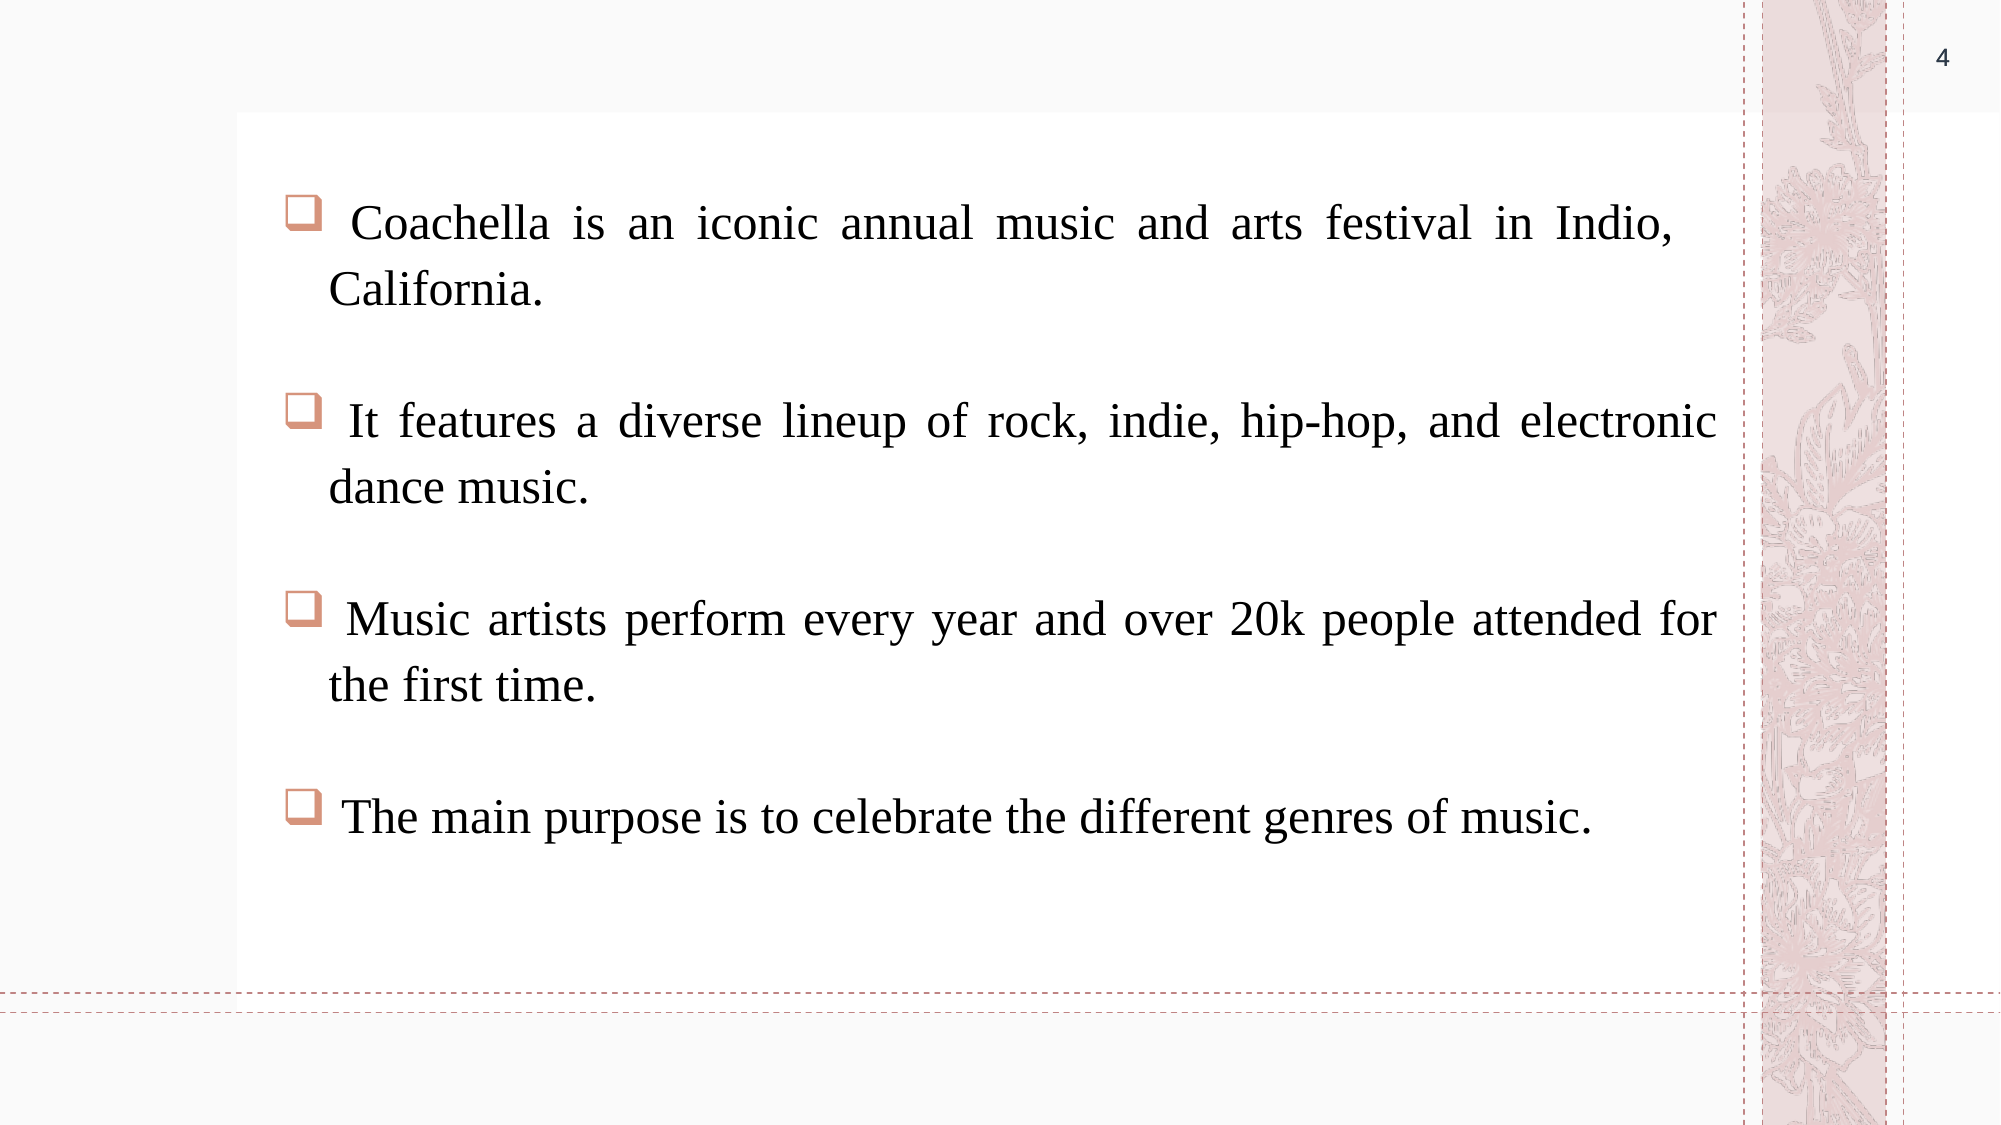

4
4
 Coachella is an iconic annual music and arts festival in Indio,   California.

 It features a diverse lineup of rock, indie, hip-hop, and electronic dance music.

 Music artists perform every year and over 20k people attended for the first time.

 The main purpose is to celebrate the different genres of music.